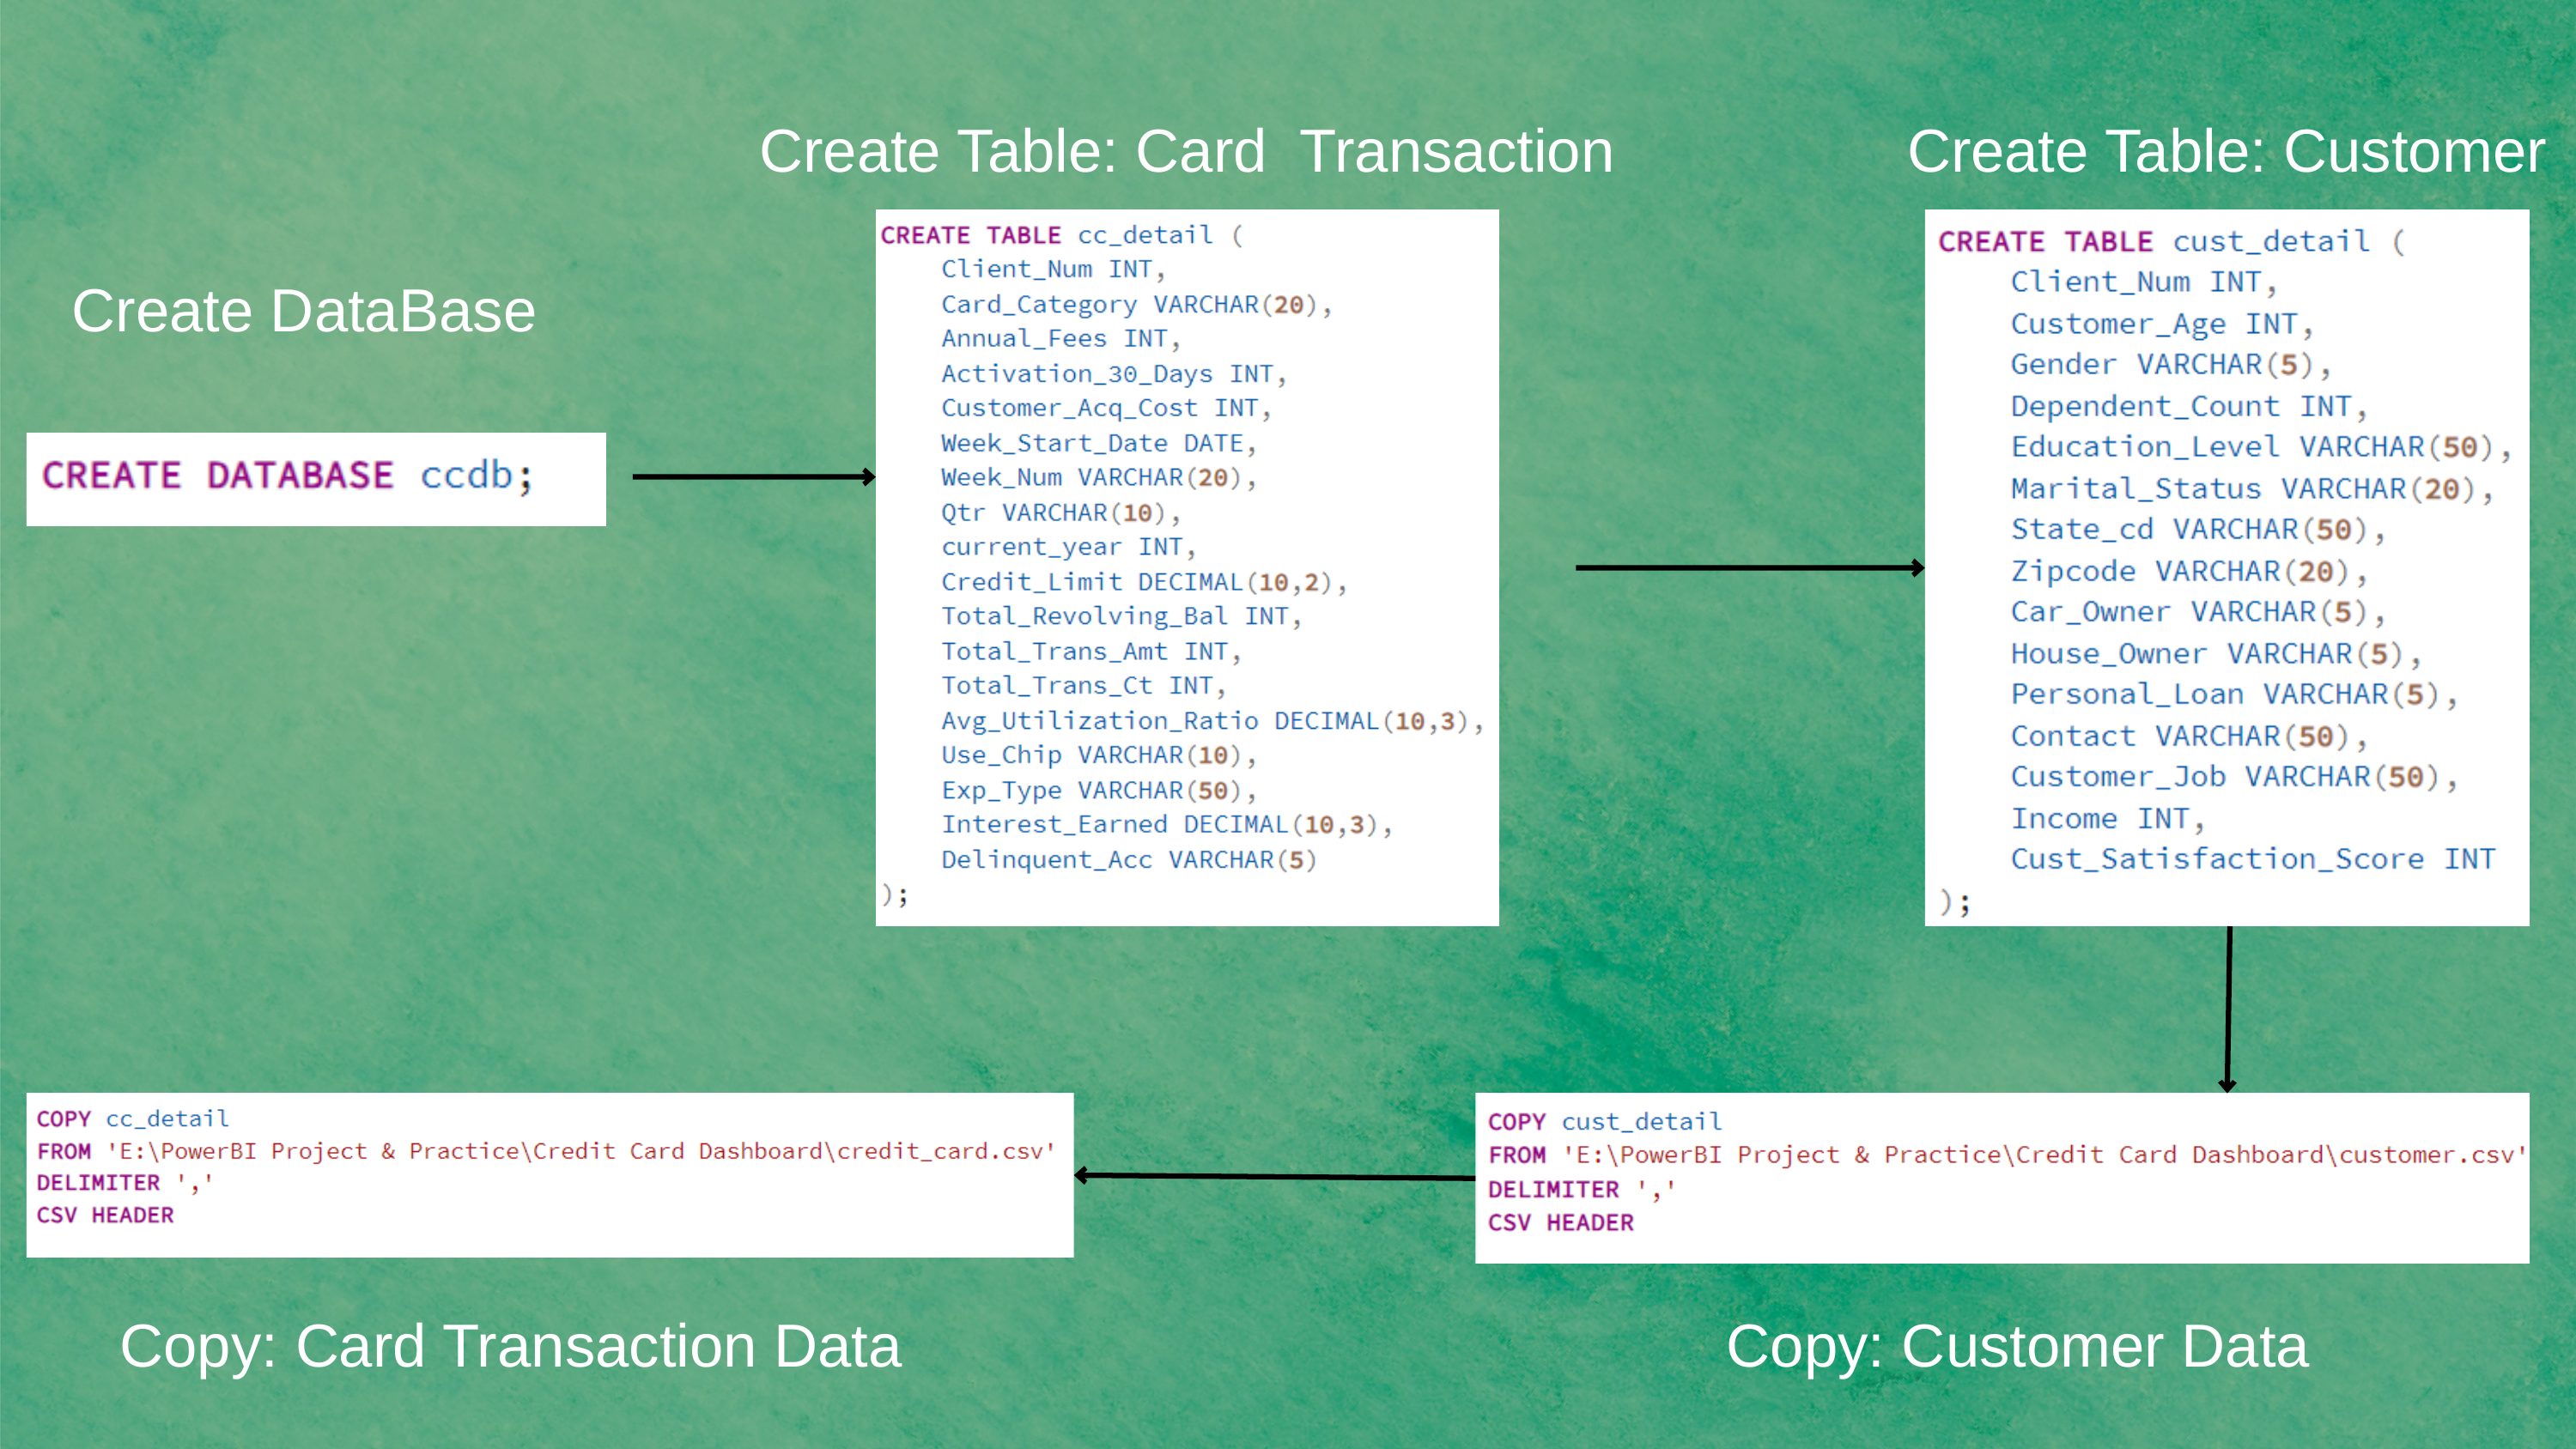

Create Table: Card  Transaction
Create Table: Customer

Create DataBase

Copy: Card Transaction Data
Copy: Customer Data